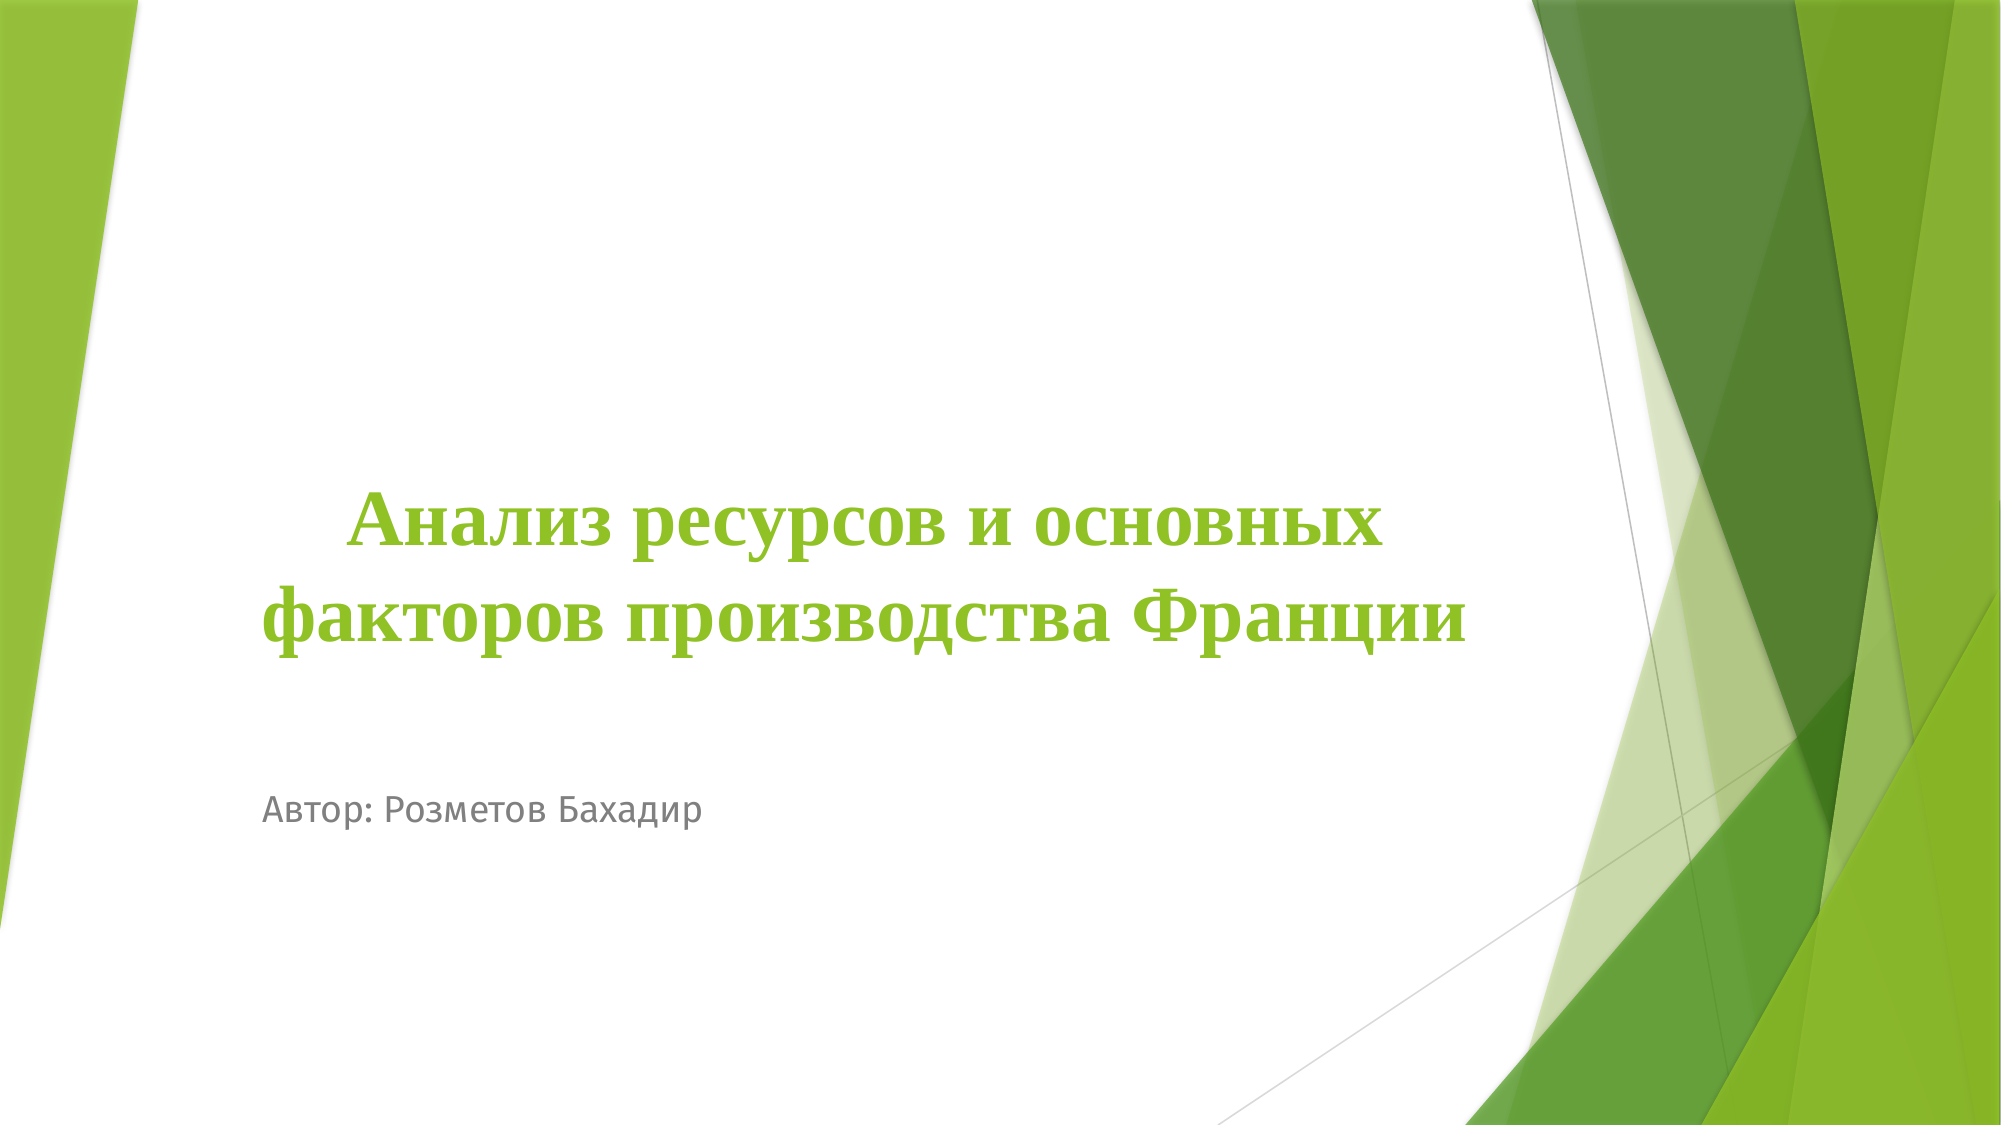

# Анализ ресурсов и основных факторов производства Франции
Автор: Розметов Бахадир